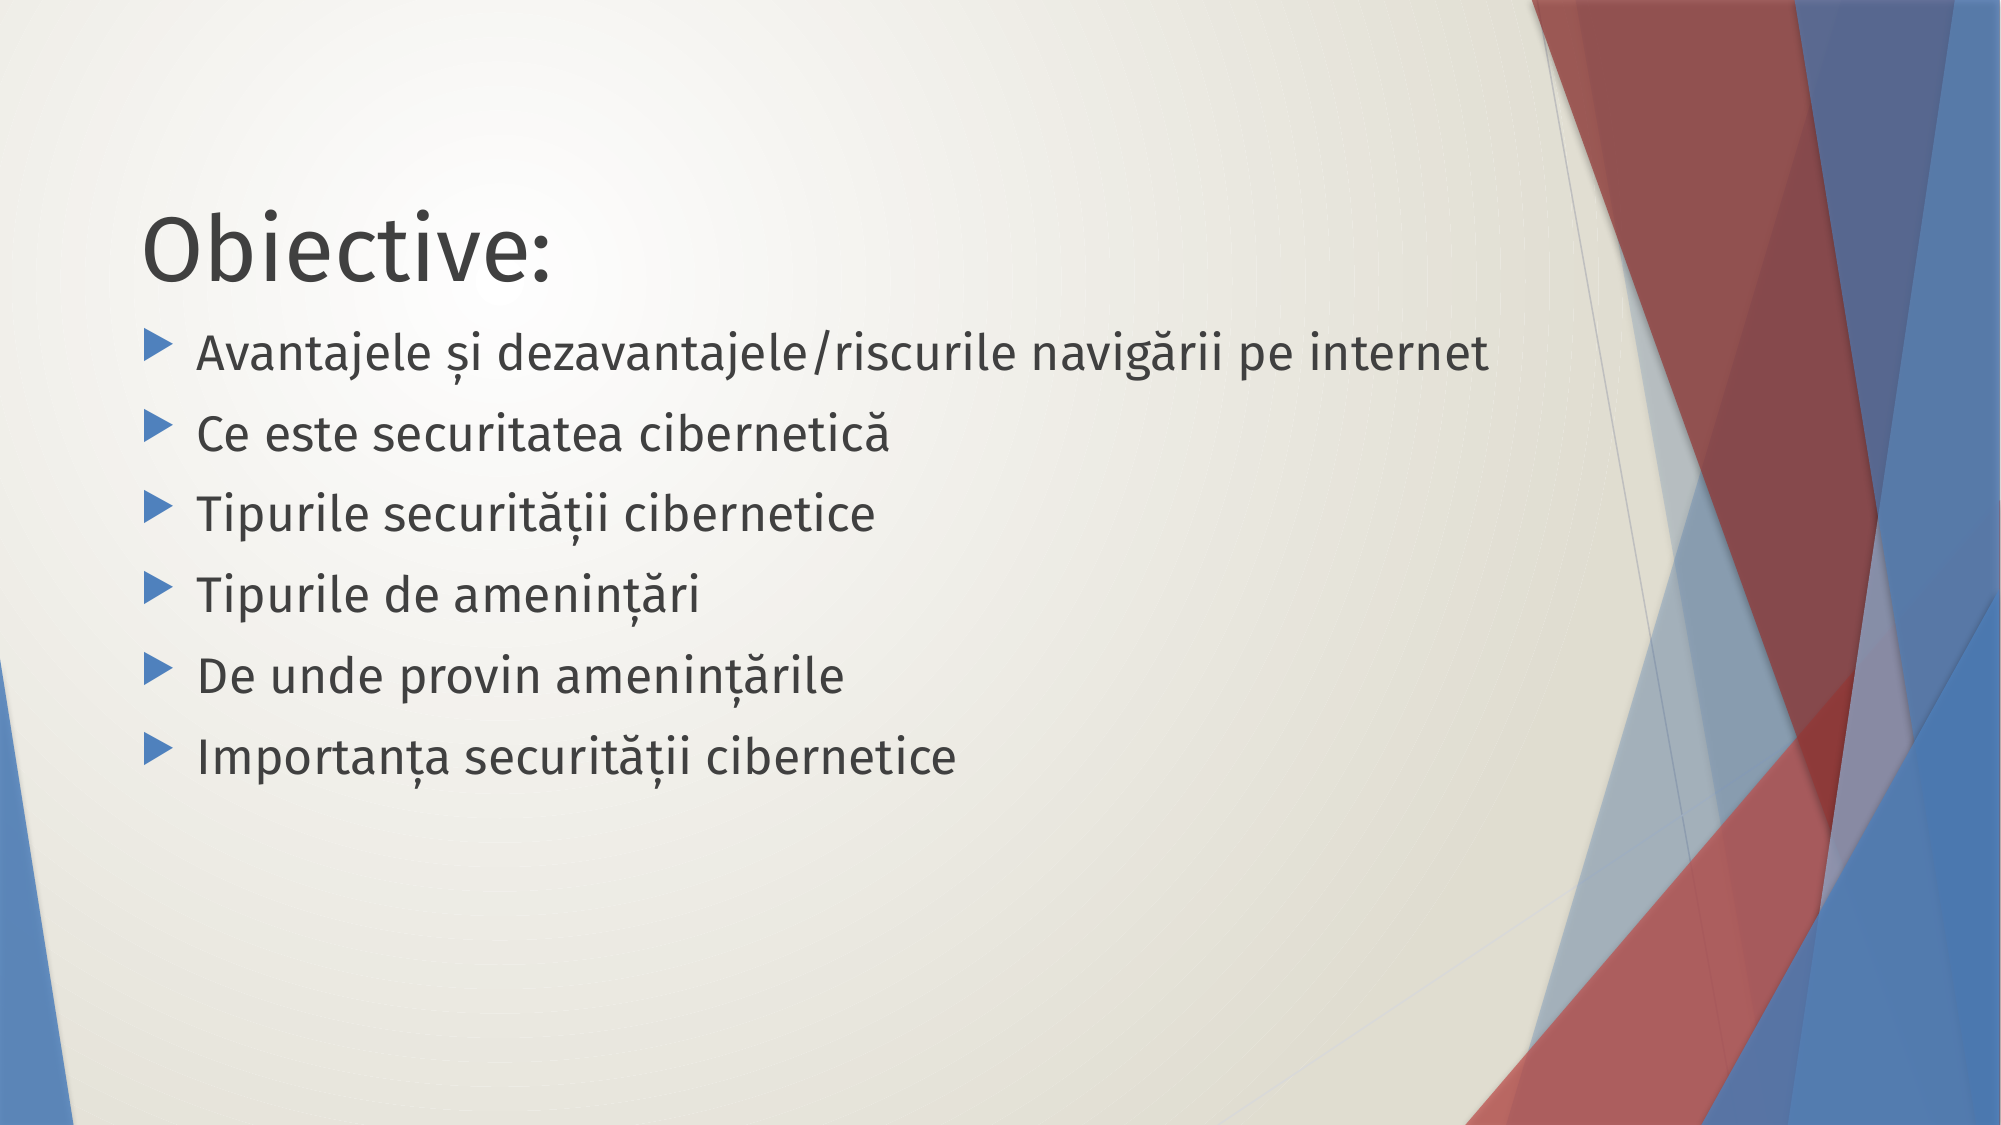

Obiective:
Avantajele și dezavantajele/riscurile navigării pe internet
Ce este securitatea cibernetică
Tipurile securității cibernetice
Tipurile de amenințări
De unde provin amenințările
Importanța securității cibernetice